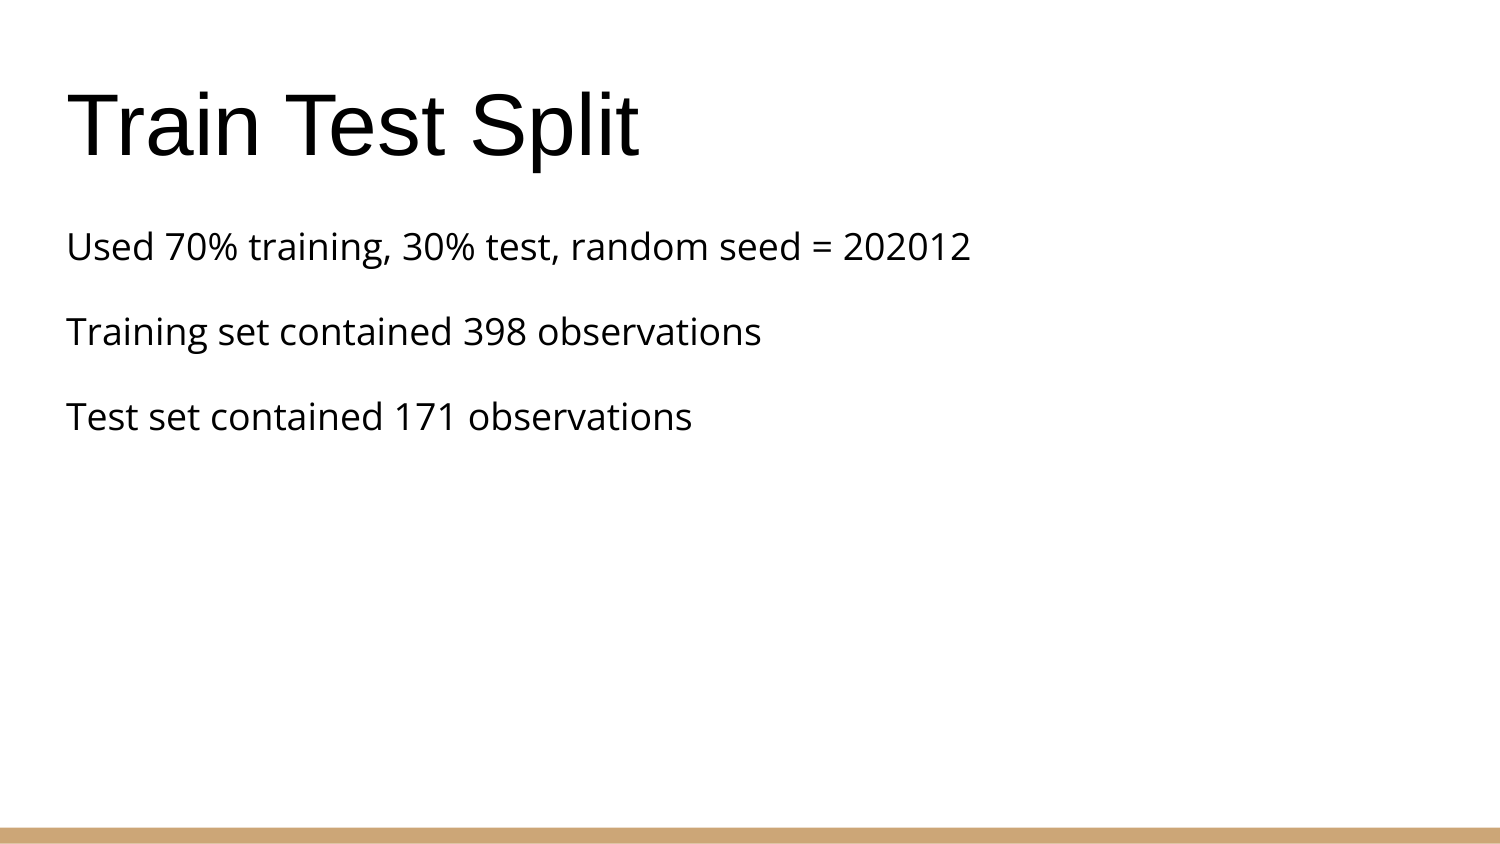

# Train Test Split
Used 70% training, 30% test, random seed = 202012
Training set contained 398 observations
Test set contained 171 observations